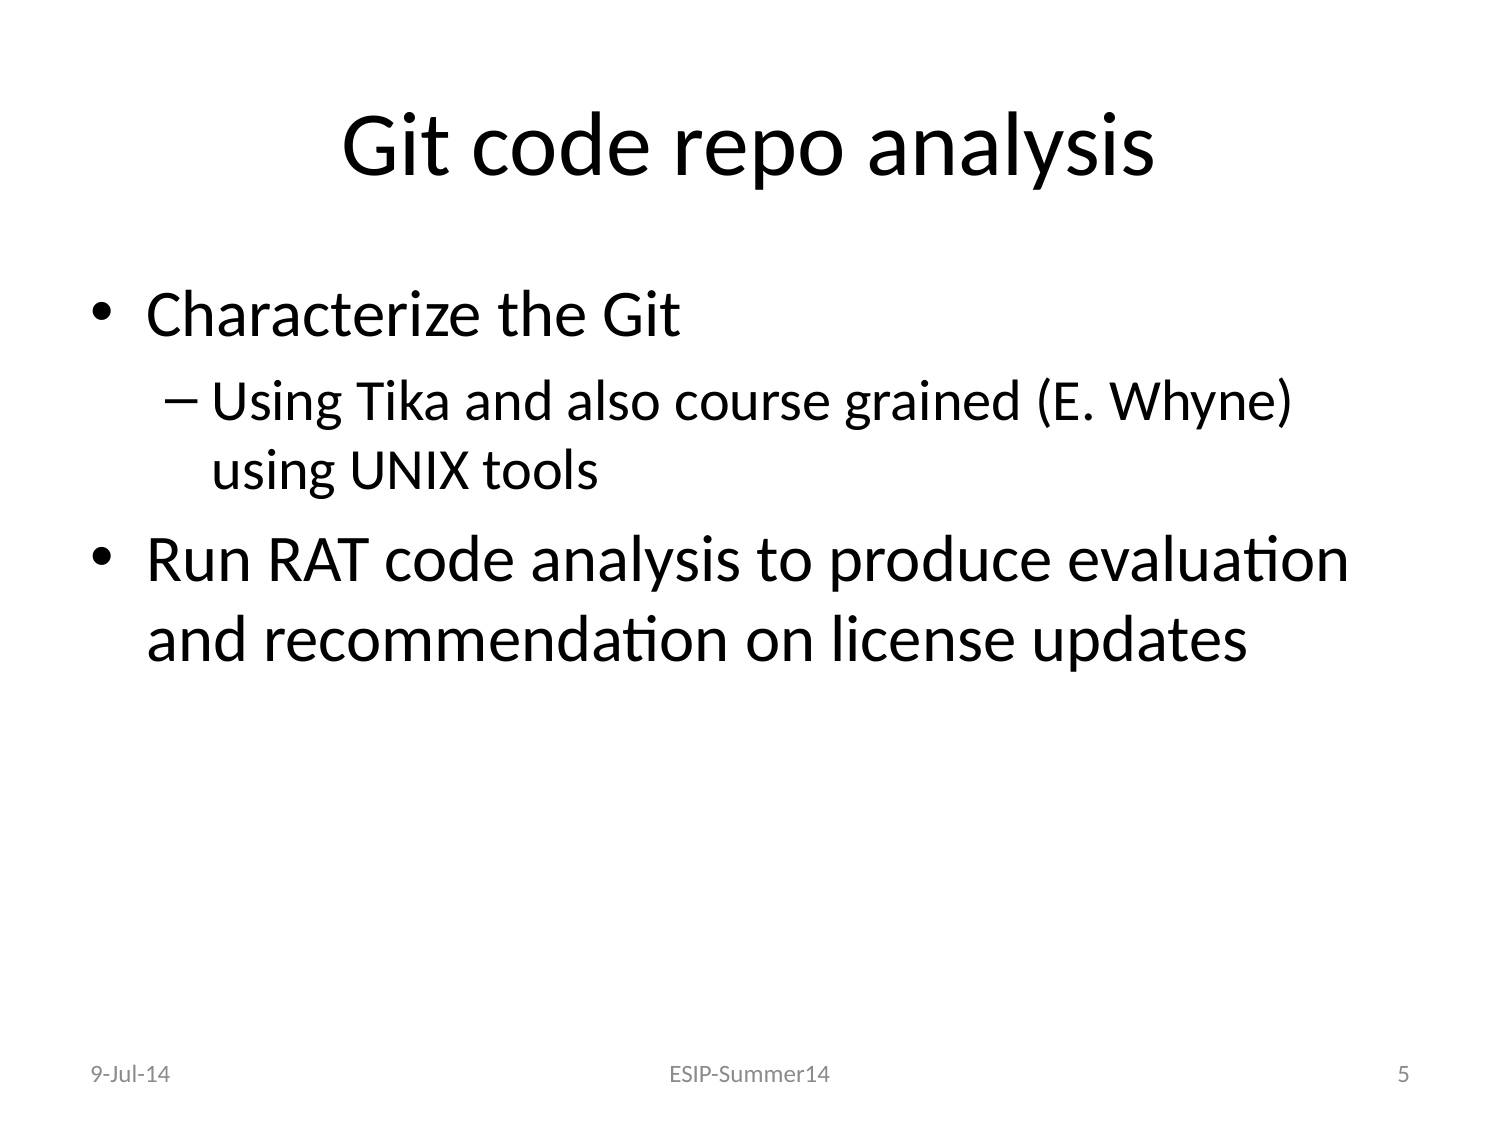

# Git code repo analysis
Characterize the Git
Using Tika and also course grained (E. Whyne) using UNIX tools
Run RAT code analysis to produce evaluation and recommendation on license updates

9-Jul-14
ESIP-Summer14
5